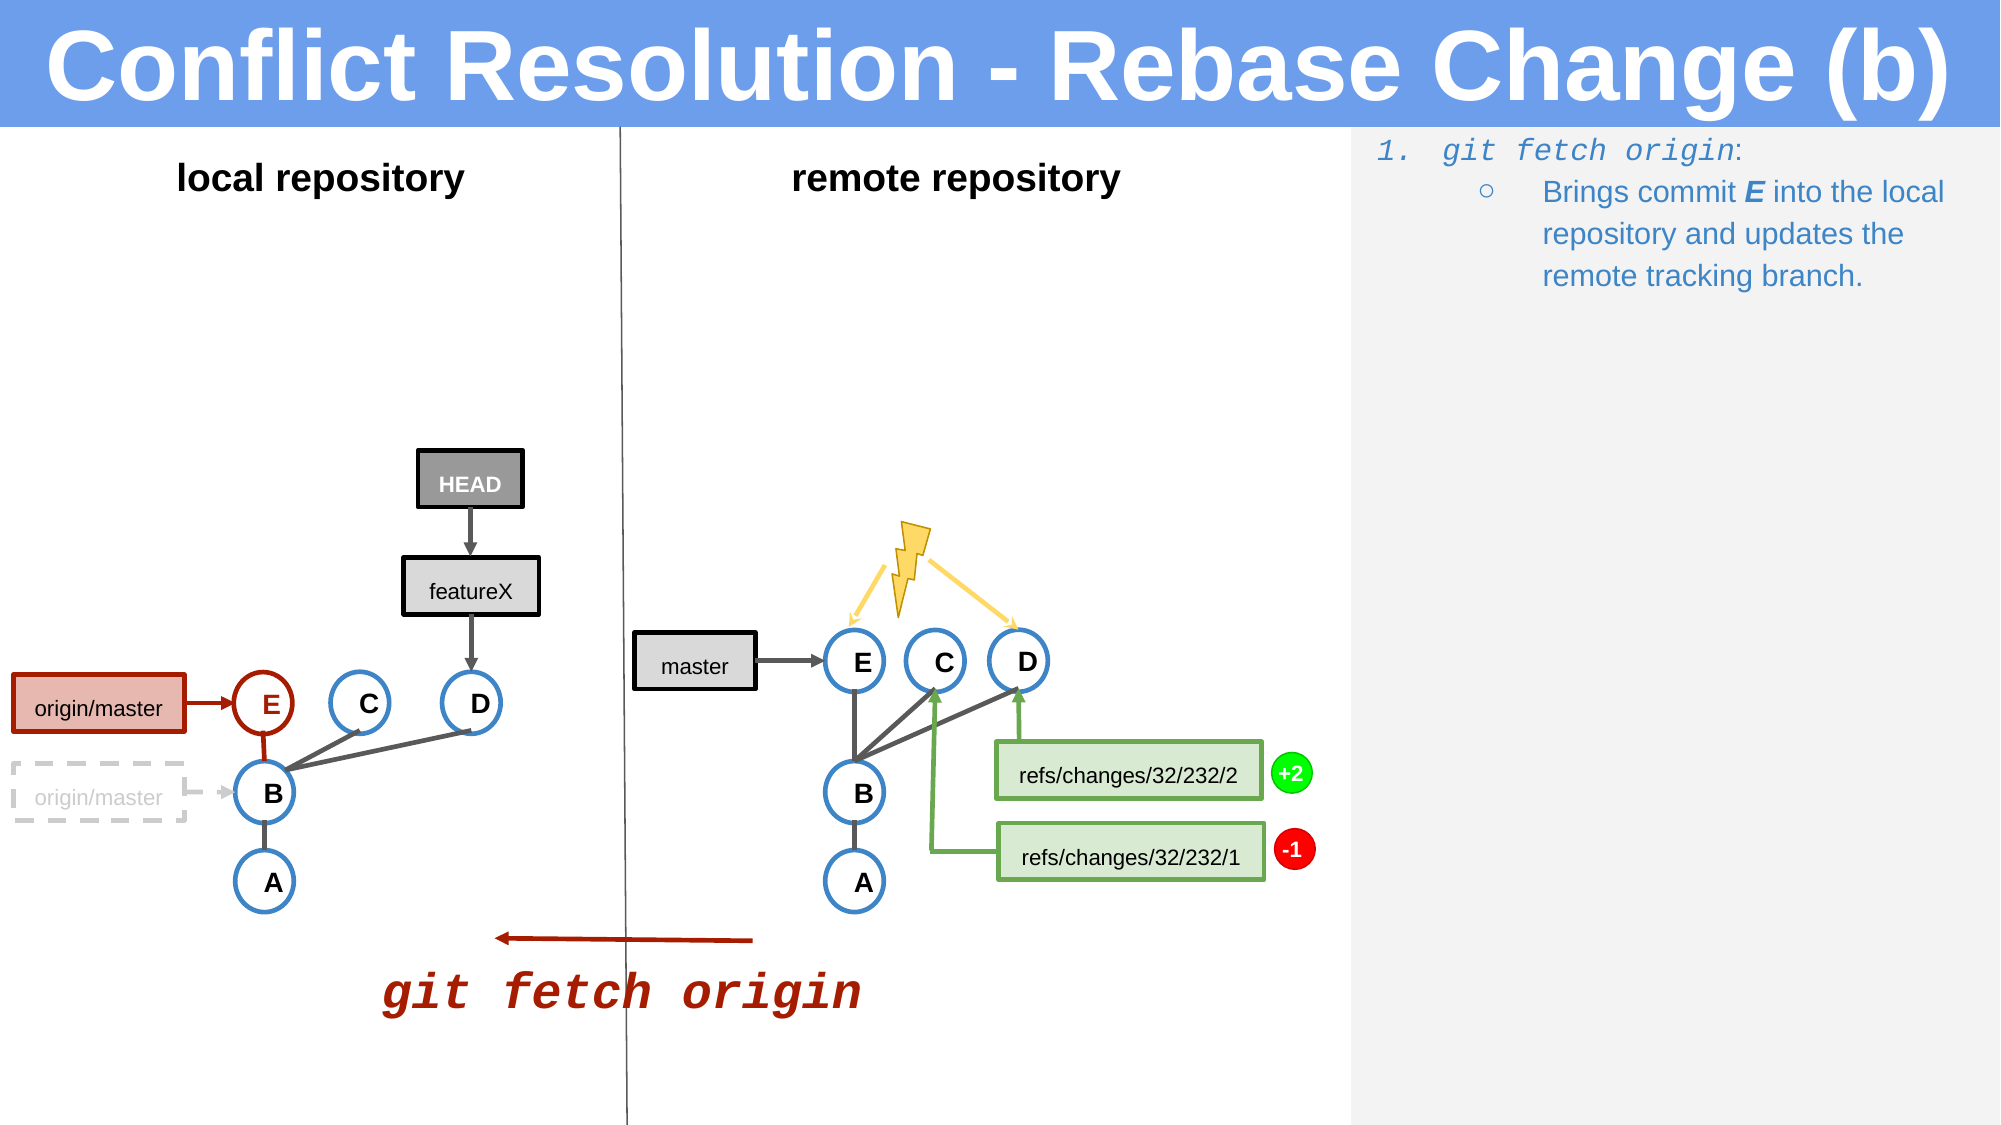

# Conflict Resolution - Rebase Change (b)

git fetch origin:
Brings commit E into the local repository and updates the remote tracking branch.

local repository
remote repository
HEAD

featureX
D
C
E
master
C
D
E
origin/master
+2

refs/changes/32/232/2
B
B
origin/master
-1

refs/changes/32/232/1
A
A
git fetch origin